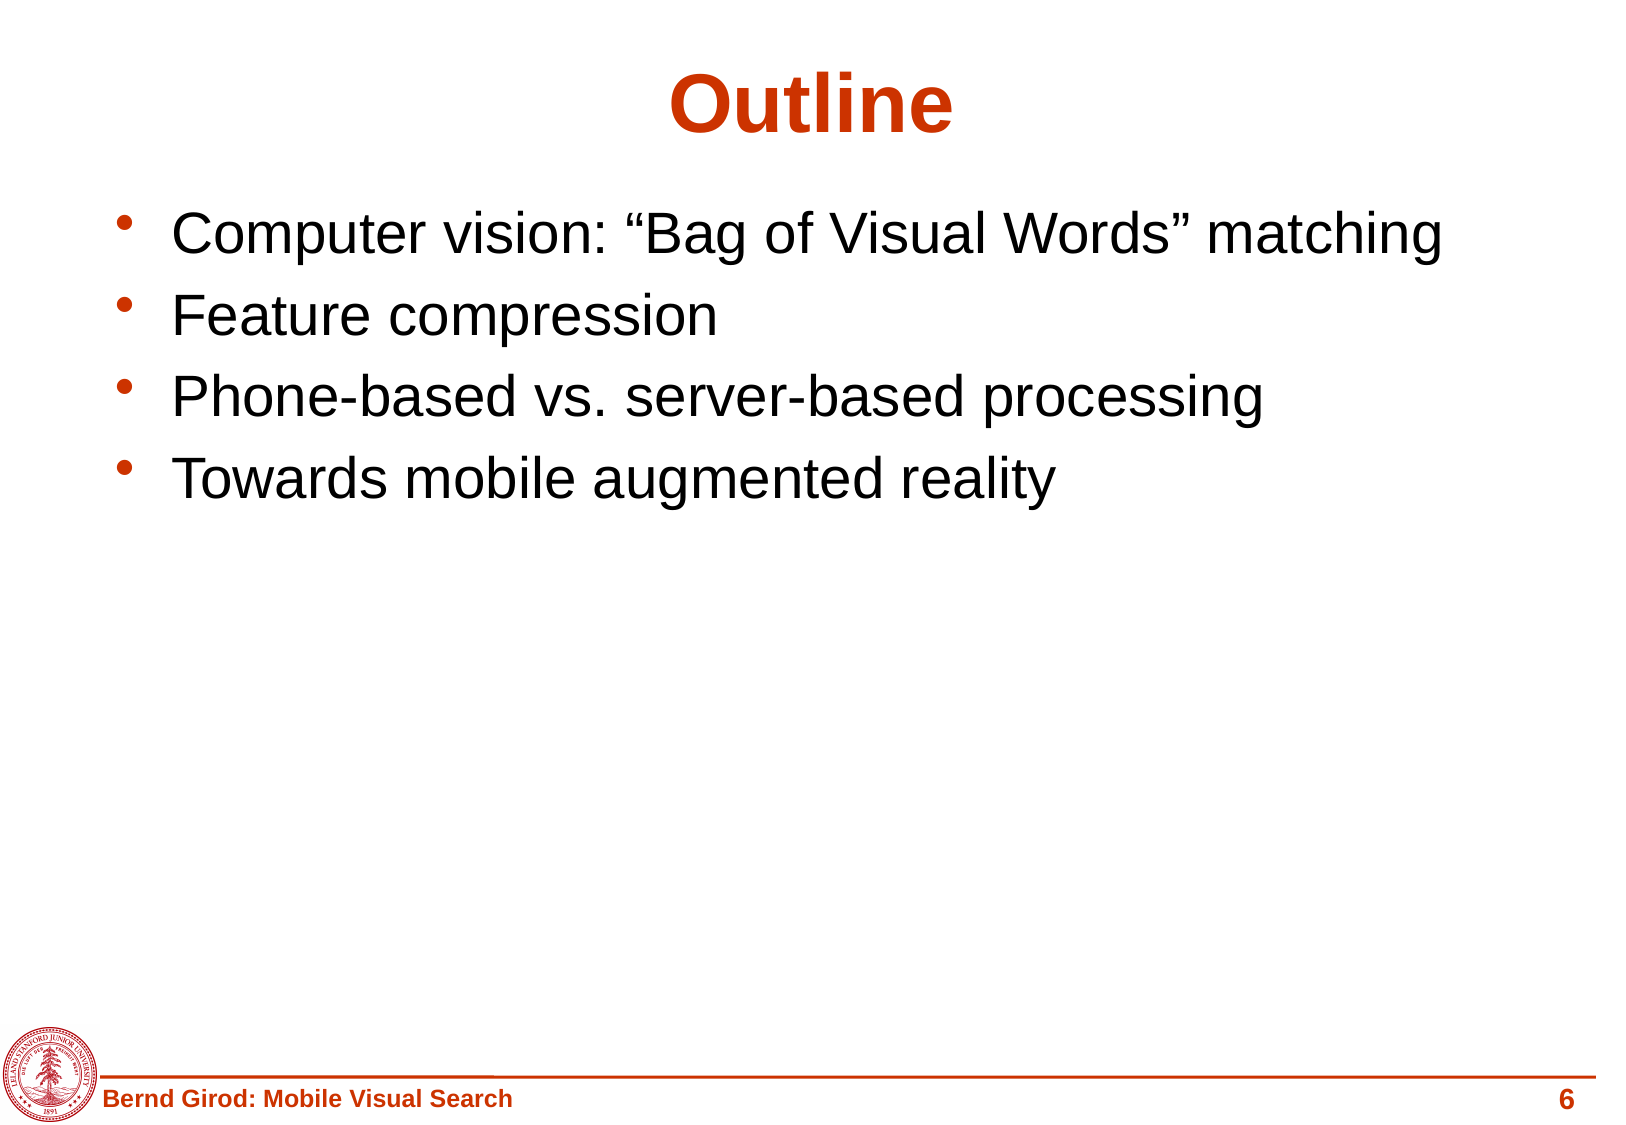

# Outline
Computer vision: “Bag of Visual Words” matching
Feature compression
Phone-based vs. server-based processing
Towards mobile augmented reality